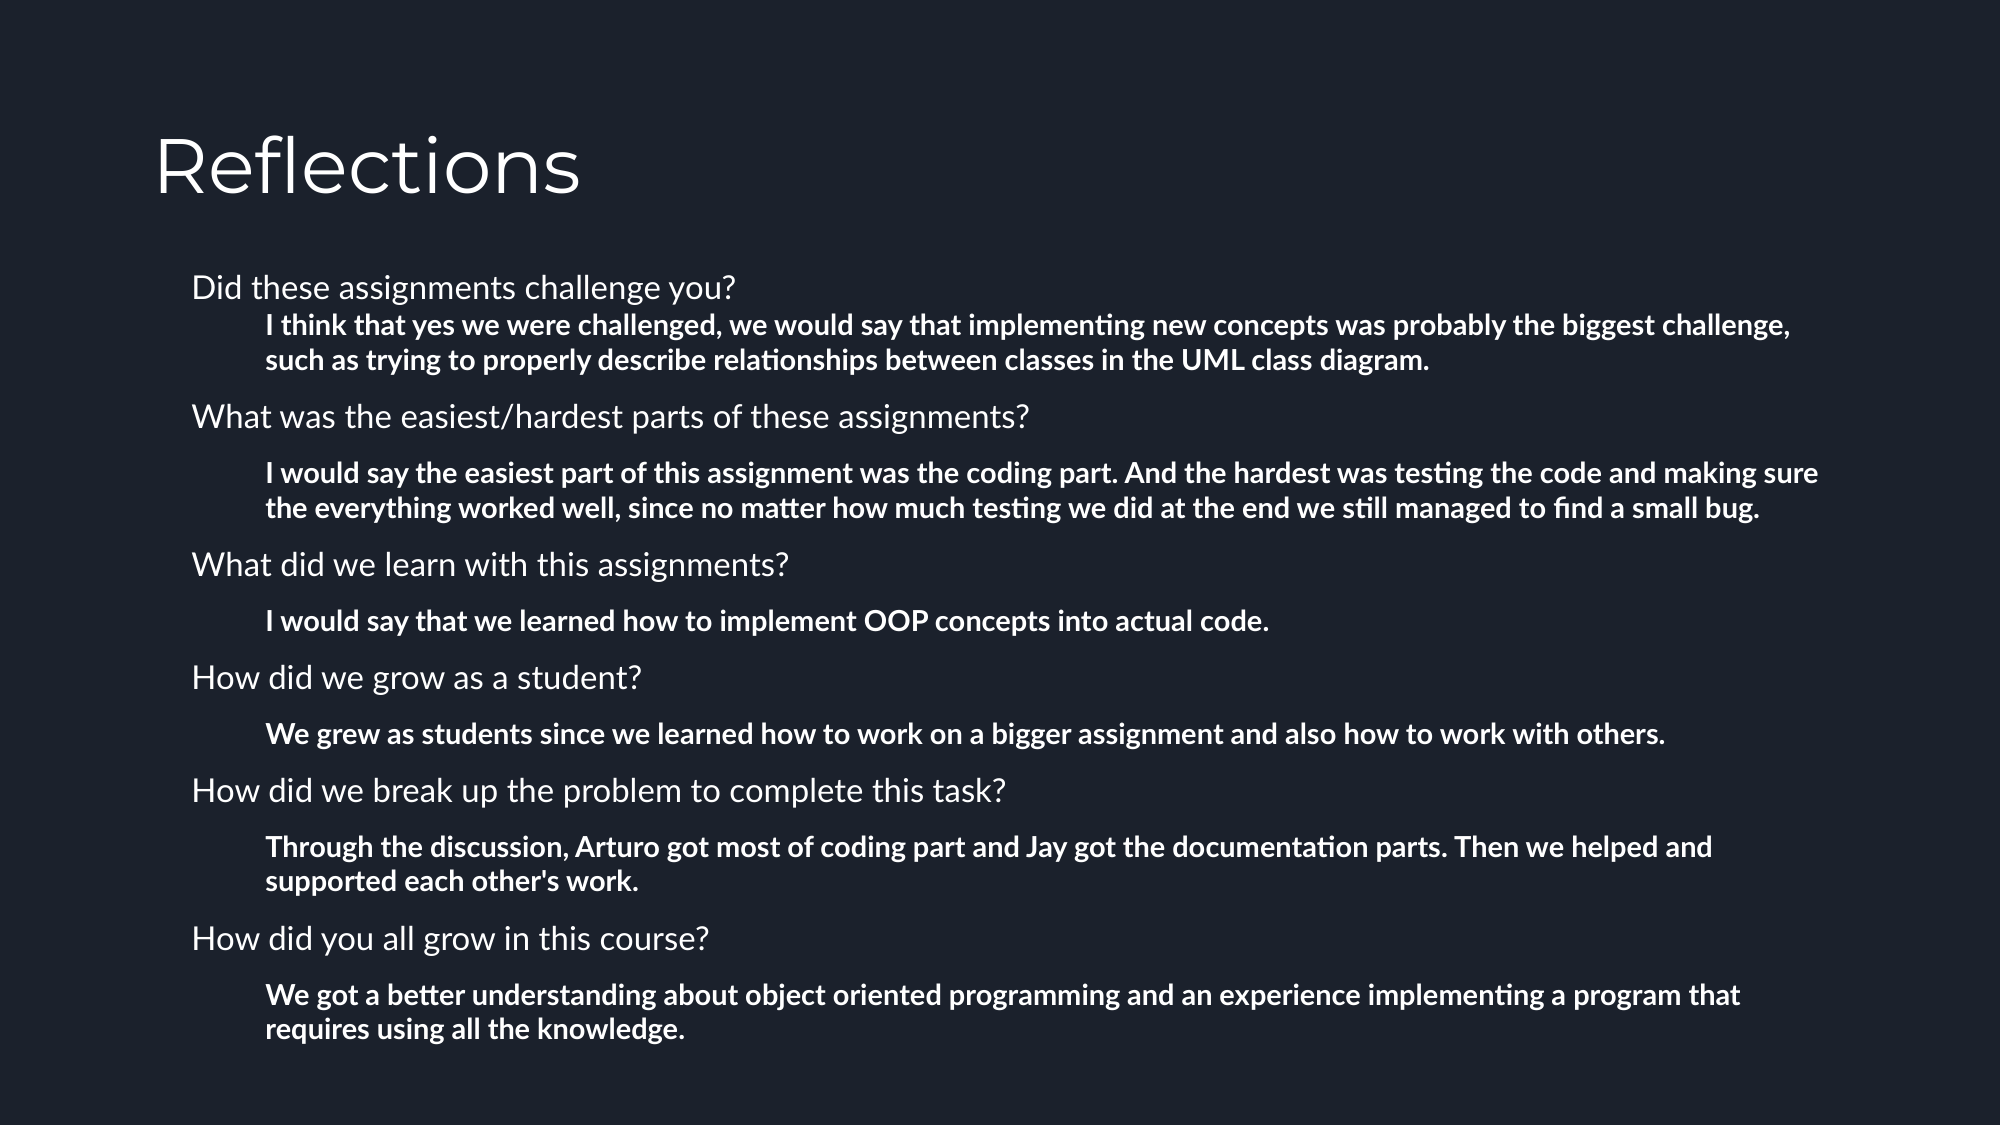

# Reflections
Did these assignments challenge you?
I think that yes we were challenged, we would say that implementing new concepts was probably the biggest challenge, such as trying to properly describe relationships between classes in the UML class diagram.
What was the easiest/hardest parts of these assignments?
I would say the easiest part of this assignment was the coding part. And the hardest was testing the code and making sure the everything worked well, since no matter how much testing we did at the end we still managed to find a small bug.
What did we learn with this assignments?
I would say that we learned how to implement OOP concepts into actual code.
How did we grow as a student?
We grew as students since we learned how to work on a bigger assignment and also how to work with others.
How did we break up the problem to complete this task?
Through the discussion, Arturo got most of coding part and Jay got the documentation parts. Then we helped and supported each other's work.
How did you all grow in this course?
We got a better understanding about object oriented programming and an experience implementing a program that requires using all the knowledge.